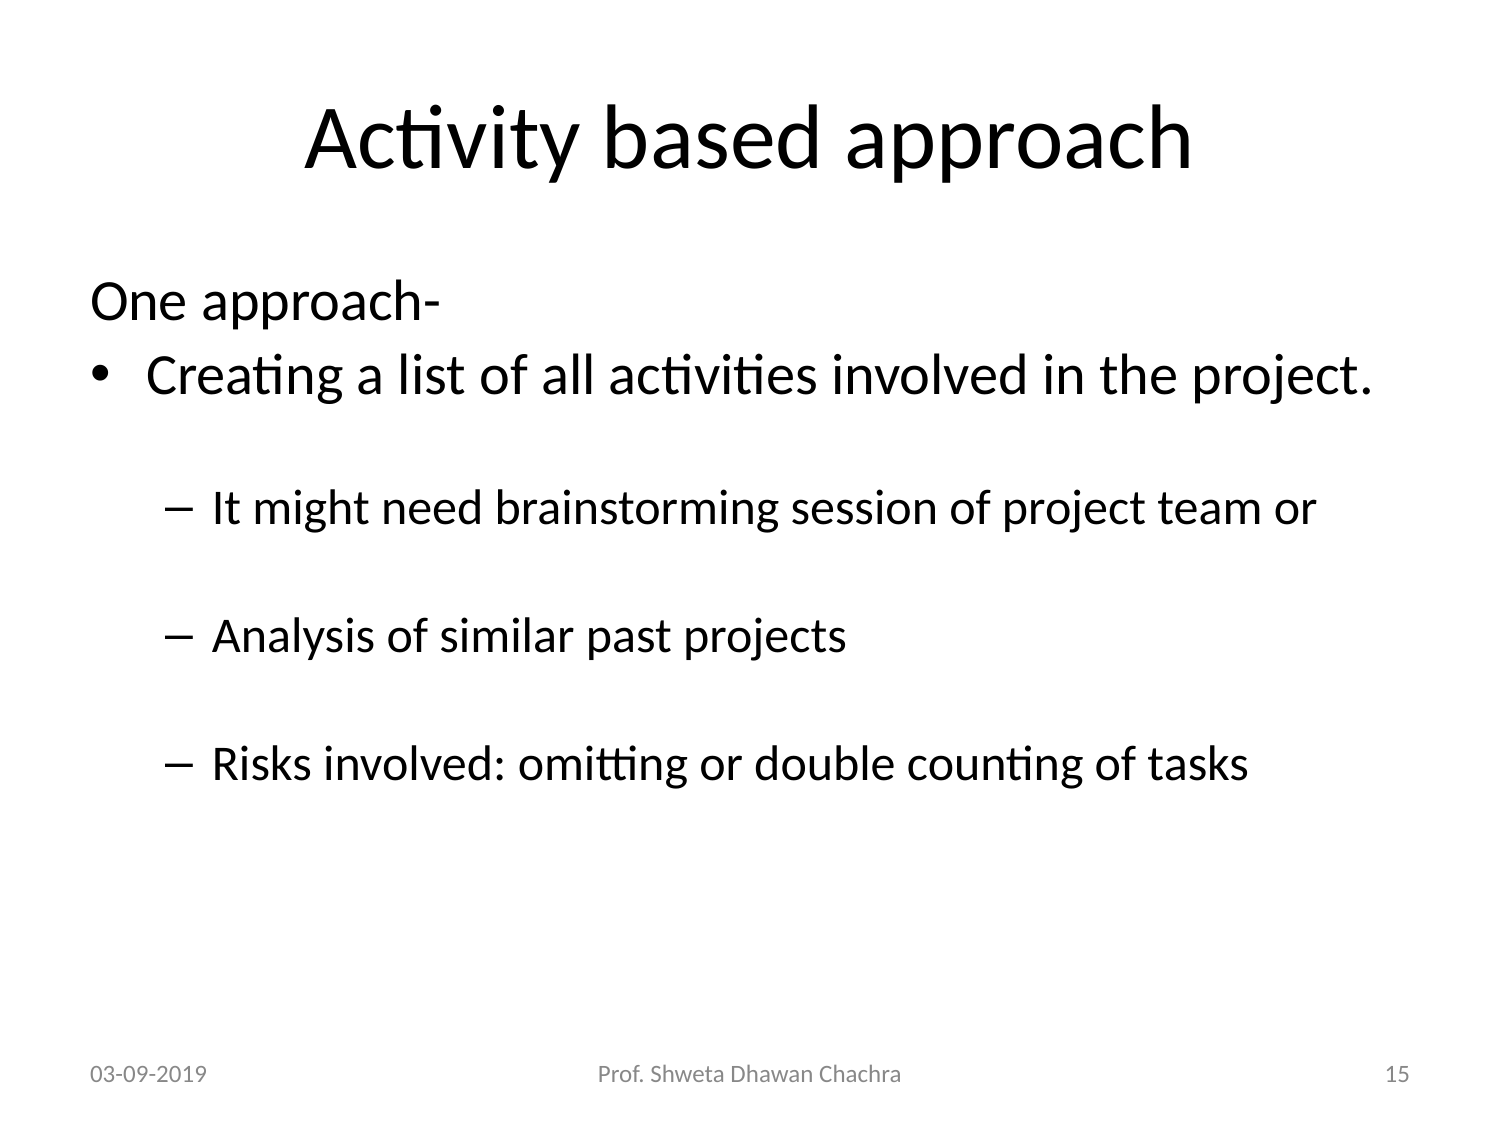

# Activity based approach
One approach-
Creating a list of all activities involved in the project.

It might need brainstorming session of project team or

Analysis of similar past projects

Risks involved: omitting or double counting of tasks

03-09-2019
Prof. Shweta Dhawan Chachra
15